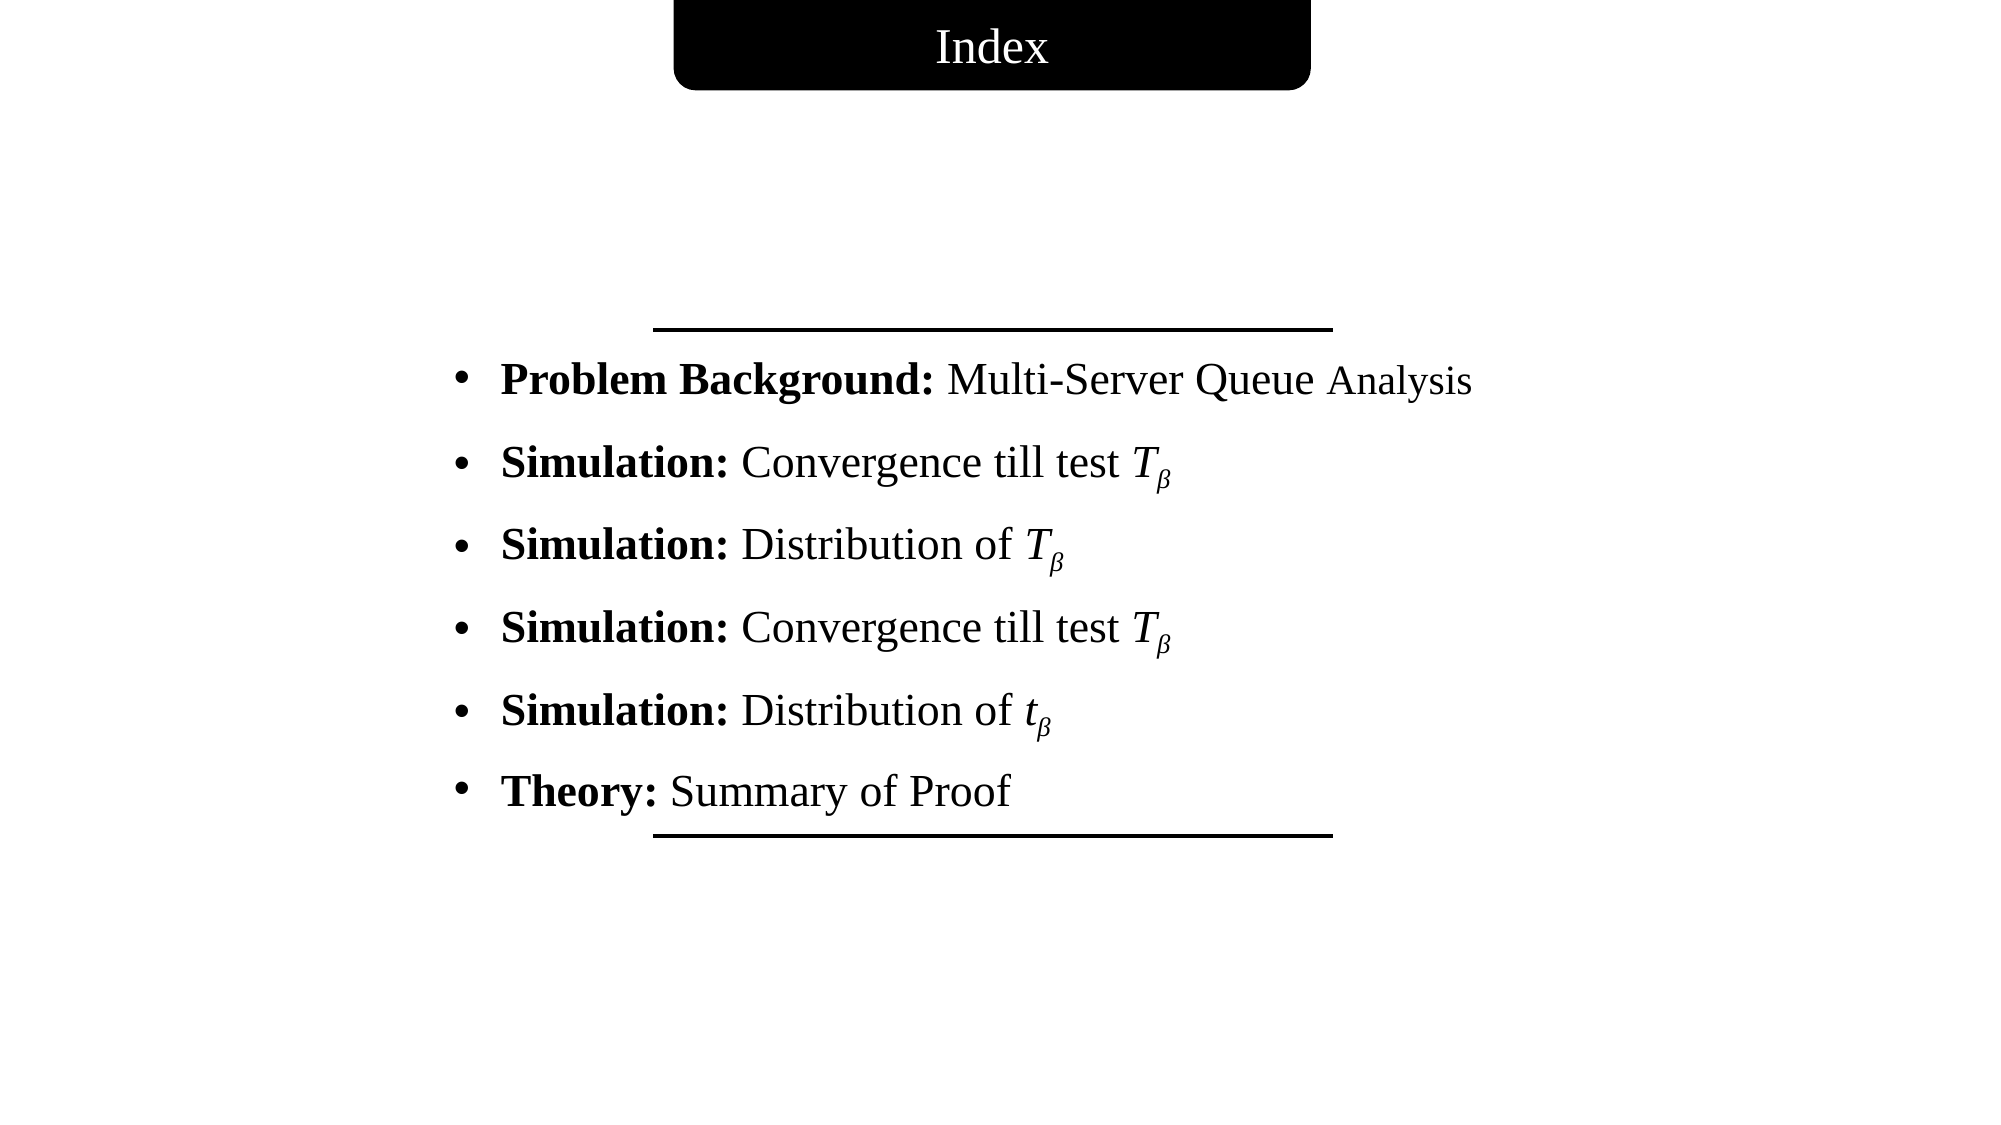

Index
Problem Background: Multi-Server Queue Analysis
Simulation: Convergence till test Tβ
Simulation: Distribution of Tβ
Simulation: Convergence till test Tβ
Simulation: Distribution of tβ
Theory: Summary of Proof